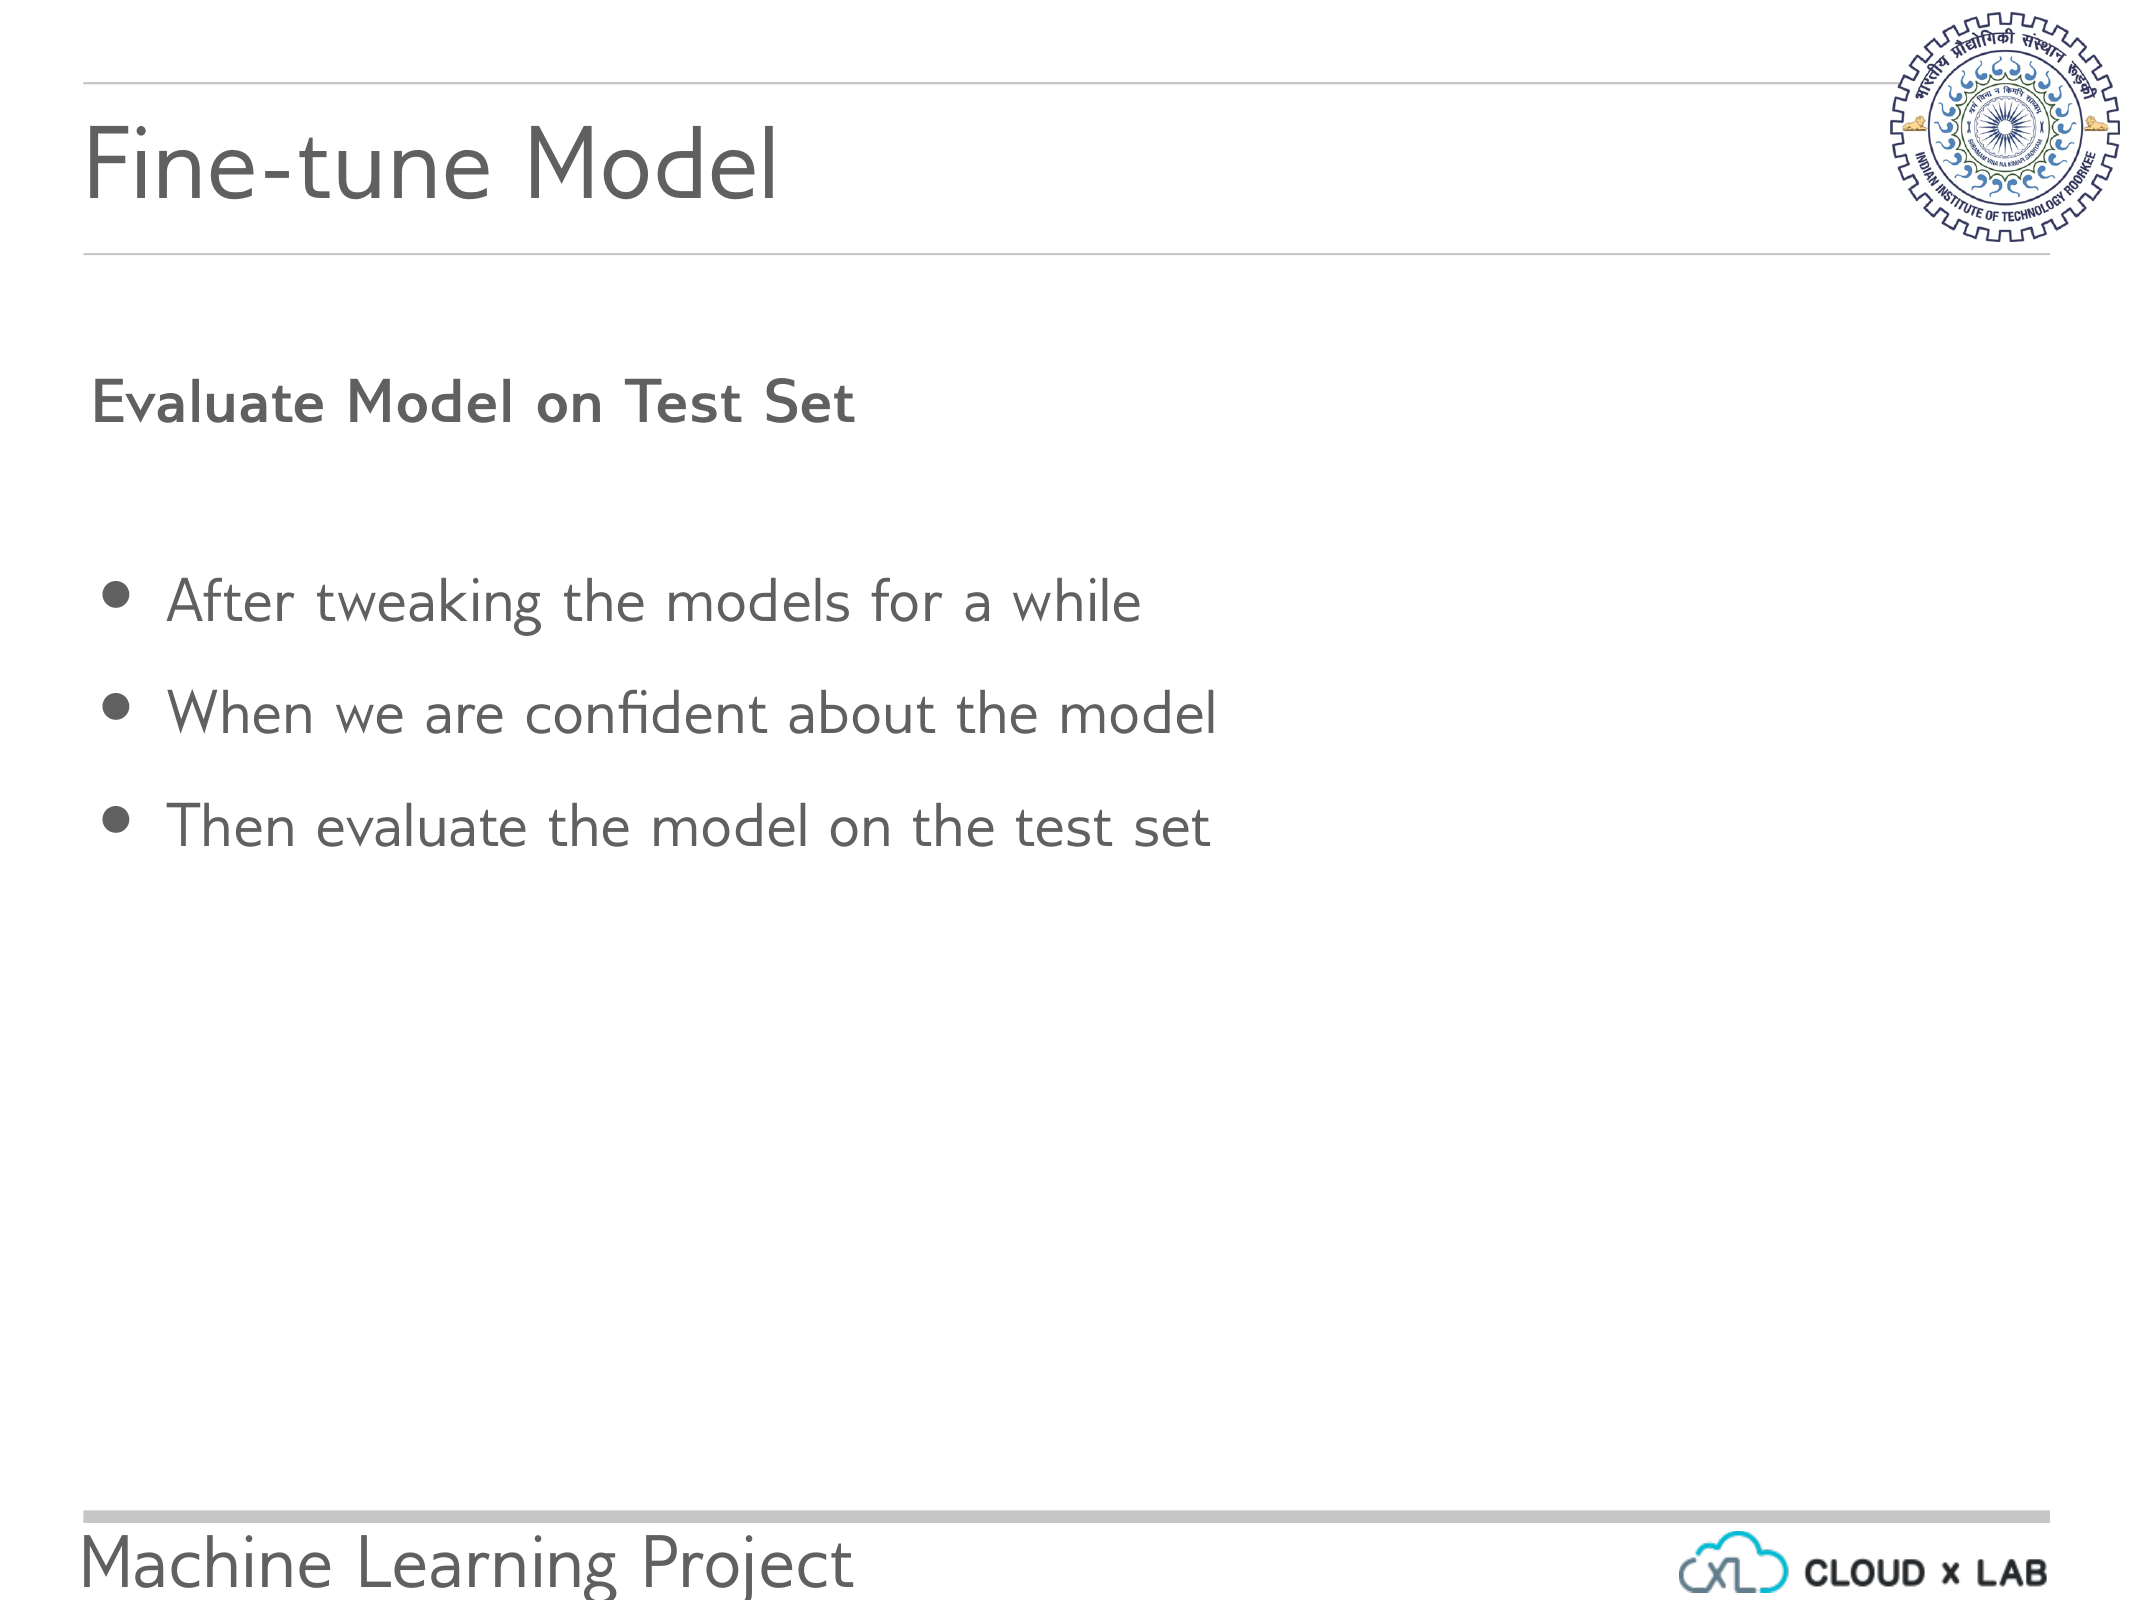

Fine-tune Model
Evaluate Model on Test Set

After tweaking the models for a while
When we are confident about the model
Then evaluate the model on the test set